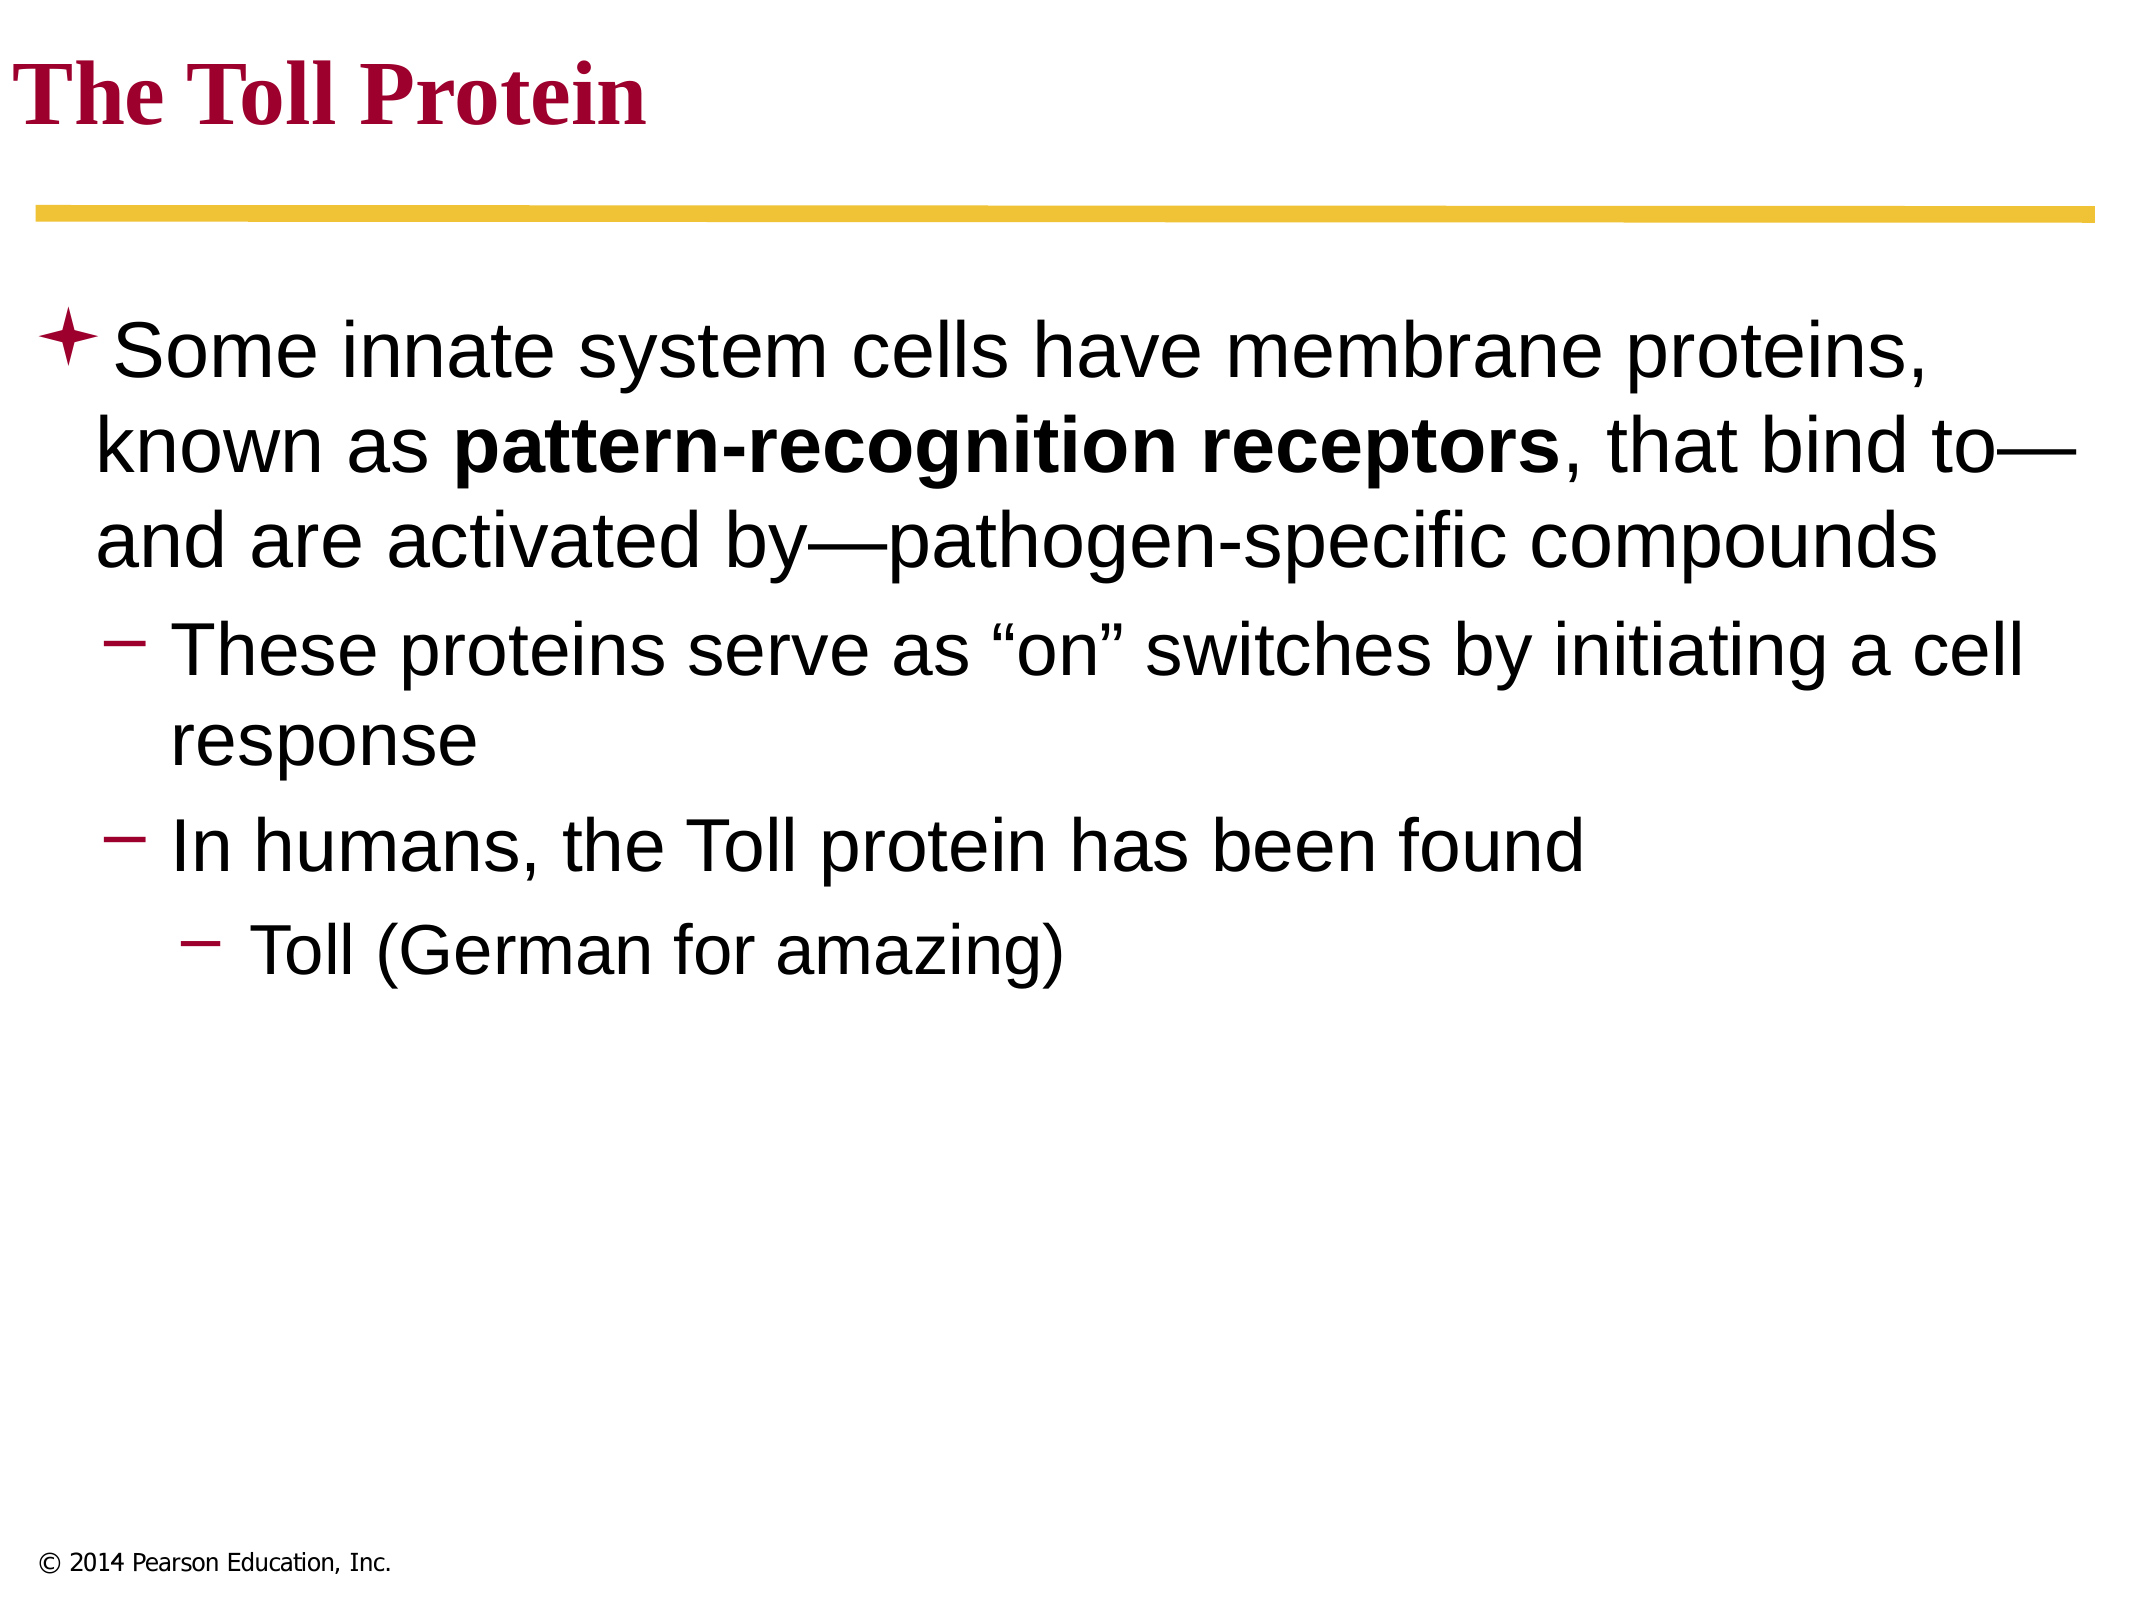

The Toll Protein

Some innate system cells have membrane proteins, known as pattern-recognition receptors, that bind to—and are activated by—pathogen-specific compounds
These proteins serve as “on” switches by initiating a cell response
In humans, the Toll protein has been found
Toll (German for amazing)